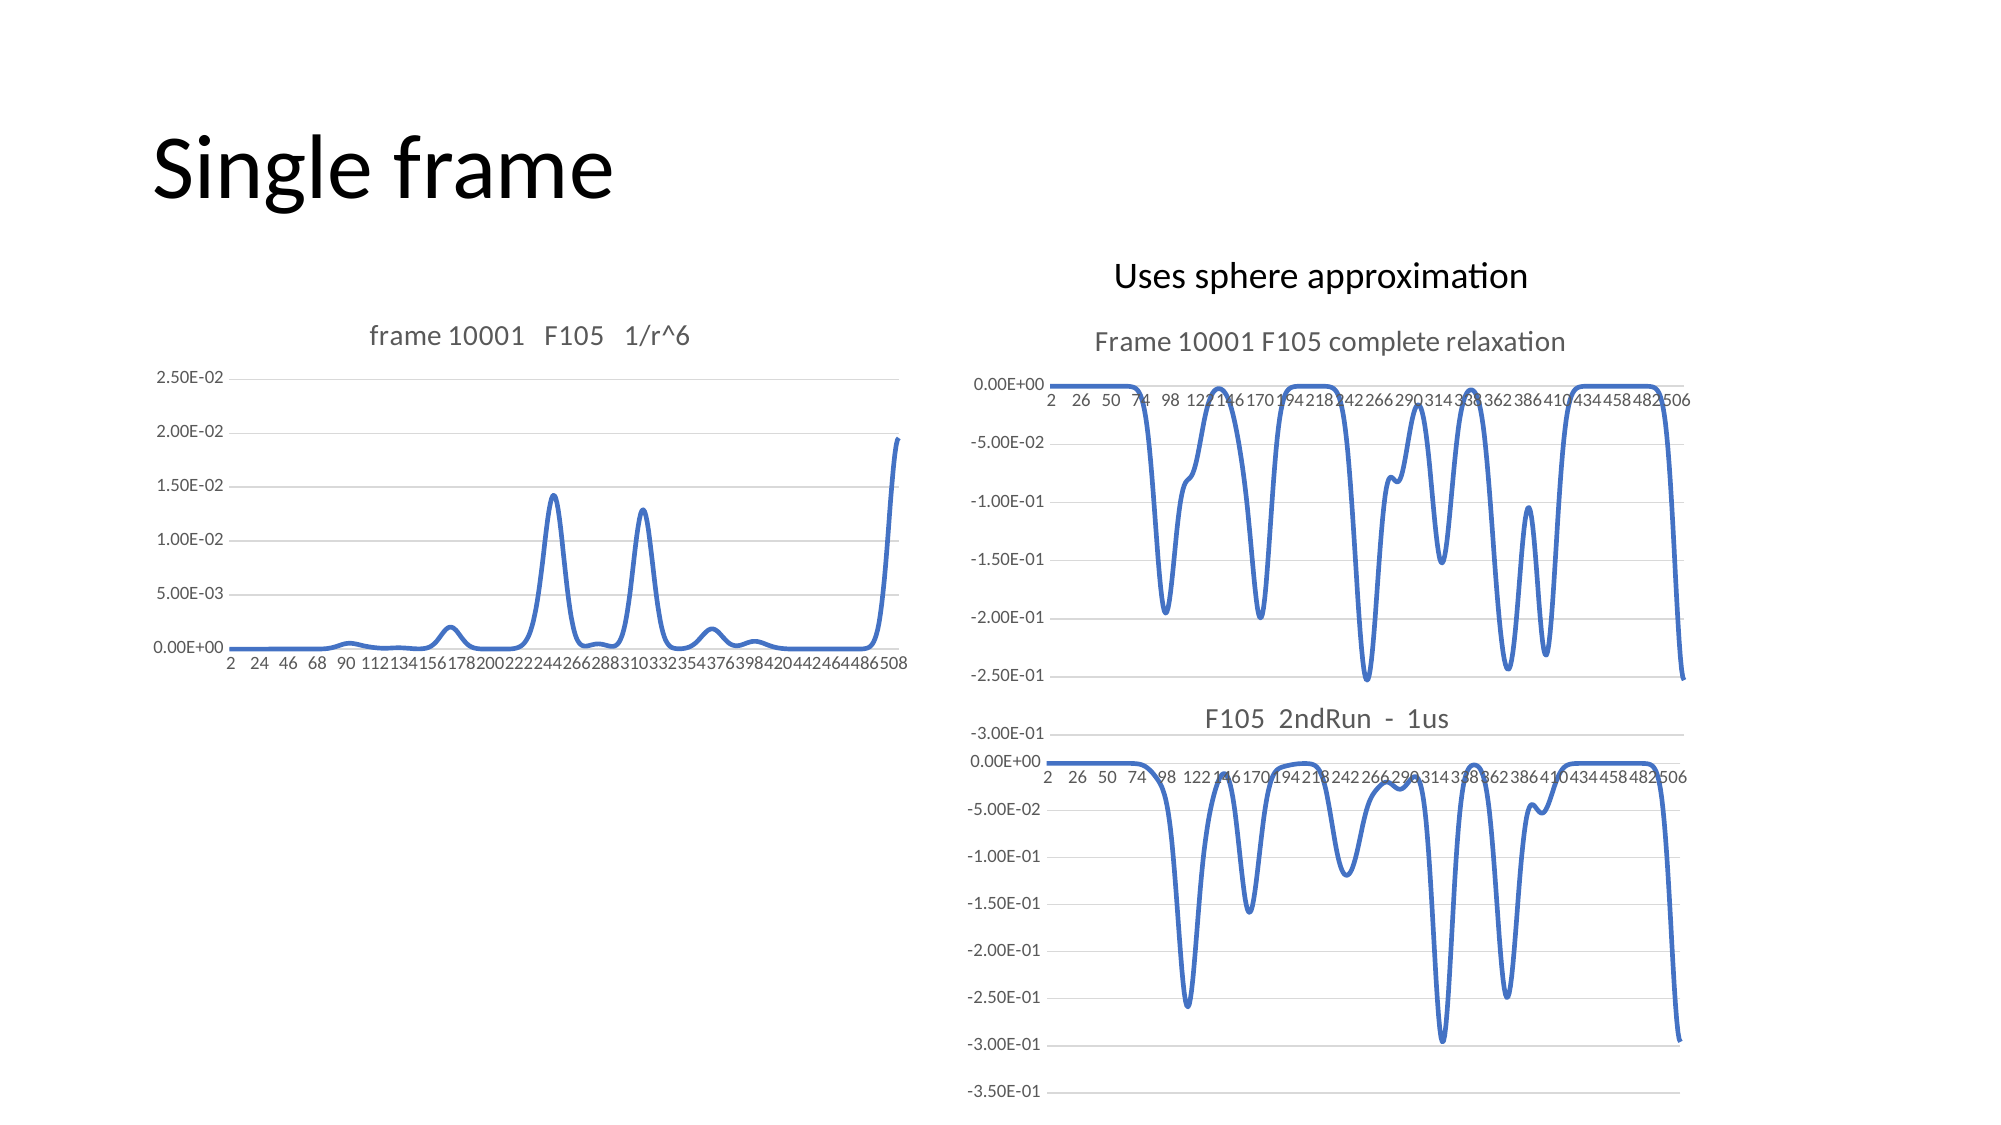

Single frame
Uses sphere approximation

### Chart: frame 10001   F105   1/r^6

| Category |  |
|---|---|
| 1 | 3.31930304228545e-36 |
| 2 | 1.69720493568831e-35 |
| 3 | 8.52131618568348e-35 |
| 4 | 4.20111035973095e-34 |
| 5 | 2.03379193375984e-33 |
| 6 | 9.66794065820804e-33 |
| 7 | 4.77613291454505e-32 |
| 8 | 2.18766481060087e-31 |
| 9 | 9.83943593949579e-31 |
| 10 | 4.34554925544372e-30 |
| 11 | 1.88453502447469e-29 |
| 12 | 8.0250698720475e-29 |
| 13 | 3.35566436473859e-28 |
| 14 | 1.37782261120855e-27 |
| 15 | 5.84745831636232e-27 |
| 16 | 2.31344419174584e-26 |
| 17 | 8.98744138519028e-26 |
| 18 | 3.42845369404815e-25 |
| 19 | 1.28423855467186e-24 |
| 20 | 4.72365691905111e-24 |
| 21 | 1.70606765835973e-23 |
| 22 | 6.33885087593373e-23 |
| 23 | 2.20600218558202e-22 |
| 24 | 7.53853107411549e-22 |
| 25 | 2.52960645981498e-21 |
| 26 | 8.33498257413072e-21 |
| 27 | 2.69675816325074e-20 |
| 28 | 8.5677139329069e-20 |
| 29 | 2.78690385071098e-19 |
| 30 | 8.53146086085102e-19 |
| 31 | 2.56454767273274e-18 |
| 32 | 7.56979706406076e-18 |
| 33 | 2.19403691285349e-17 |
| 34 | 6.24439003807094e-17 |
| 35 | 1.74510957686599e-16 |
| 36 | 4.78897072461772e-16 |
| 37 | 1.33826287631965e-15 |
| 38 | 3.53868750521862e-15 |
| 39 | 9.18820407978108e-15 |
| 40 | 2.34264803494349e-14 |
| 41 | 5.86505171901768e-14 |
| 42 | 1.44186796134833e-13 |
| 43 | 3.48071523266136e-13 |
| 44 | 8.51593298161956e-13 |
| 45 | 1.98090132367392e-12 |
| 46 | 4.52464821441661e-12 |
| 47 | 1.01484335675691e-11 |
| 48 | 2.23514851134207e-11 |
| 49 | 4.83401529464037e-11 |
| 50 | 1.02660919755126e-10 |
| 51 | 2.19922374672264e-10 |
| 52 | 4.50058828087194e-10 |
| 53 | 9.04418580155005e-10 |
| 54 | 1.78472792536695e-09 |
| 55 | 3.4584317716746e-09 |
| 56 | 6.58102673782972e-09 |
| 57 | 1.22975412809761e-08 |
| 58 | 2.25660964662654e-08 |
| 59 | 4.154635859766e-08 |
| 60 | 7.34713842193063e-08 |
| 61 | 1.27593928336253e-07 |
| 62 | 2.17607460954576e-07 |
| 63 | 3.64464896379471e-07 |
| 64 | 5.9949110070311e-07 |
| 65 | 9.68417756653081e-07 |
| 66 | 1.56234863320061e-06 |
| 67 | 2.4327747265992e-06 |
| 68 | 3.72056916831106e-06 |
| 69 | 5.58873047503446e-06 |
| 70 | 8.245701336126e-06 |
| 71 | 1.19500257324502e-05 |
| 72 | 1.70119872556859e-05 |
| 73 | 2.40798006610103e-05 |
| 74 | 3.30603629108013e-05 |
| 75 | 4.45940946278544e-05 |
| 76 | 5.91004832934762e-05 |
| 77 | 7.69628395022835e-05 |
| 78 | 9.84881088813702e-05 |
| 79 | 0.000123862486240288 |
| 80 | 0.000153106803301411 |
| 81 | 0.000187322438686715 |
| 82 | 0.000223628738706807 |
| 83 | 0.000262505100609733 |
| 84 | 0.000303034195865049 |
| 85 | 0.000344087892471895 |
| 86 | 0.000384380177639938 |
| 87 | 0.000422539929167537 |
| 88 | 0.000458397160486139 |
| 89 | 0.000488079927829251 |
| 90 | 0.000511862338177084 |
| 91 | 0.000528930324360267 |
| 92 | 0.00053879279772648 |
| 93 | 0.000541311860780122 |
| 94 | 0.000536703513943985 |
| 95 | 0.000524978100065602 |
| 96 | 0.00050781596607666 |
| 97 | 0.000485933551796428 |
| 98 | 0.000460460203023414 |
| 99 | 0.000432550320605656 |
| 100 | 0.000403303253717524 |
| 101 | 0.000373696633436198 |
| 102 | 0.000344538319443228 |
| 103 | 0.000315425403117995 |
| 104 | 0.000288856647100623 |
| 105 | 0.00026398684584146 |
| 106 | 0.000240879453559914 |
| 107 | 0.000219485731975894 |
| 108 | 0.000199691236694686 |
| 109 | 0.000181361130586446 |
| 110 | 0.000163775103980264 |
| 111 | 0.00014811985145372 |
| 112 | 0.000133741275847381 |
| 113 | 0.000120705444085697 |
| 114 | 0.000109137212966915 |
| 115 | 9.9201336881148e-05 |
| 116 | 9.10766512838134e-05 |
| 117 | 8.47386459751697e-05 |
| 118 | 8.0761491284887e-05 |
| 119 | 7.89263511594026e-05 |
| 120 | 7.9186369008856e-05 |
| 121 | 8.13905331886376e-05 |
| 122 | 8.52806909165614e-05 |
| 123 | 9.04983733358153e-05 |
| 124 | 9.66011832882608e-05 |
| 125 | 0.000103328400969271 |
| 126 | 0.000109653983849451 |
| 127 | 0.000115294406976982 |
| 128 | 0.000119775026817484 |
| 129 | 0.000122700238908904 |
| 130 | 0.000123780991060685 |
| 131 | 0.000122853494736134 |
| 132 | 0.000119739169442347 |
| 133 | 0.000114765432087127 |
| 134 | 0.00010807806413023 |
| 135 | 9.99889458059728e-05 |
| 136 | 9.08736146674179e-05 |
| 137 | 8.11404323098452e-05 |
| 138 | 7.12013671688834e-05 |
| 139 | 6.10949395235502e-05 |
| 140 | 5.19079222820442e-05 |
| 141 | 4.35834259625952e-05 |
| 142 | 3.63931647476149e-05 |
| 143 | 3.05863970199087e-05 |
| 144 | 2.64158166584575e-05 |
| 145 | 2.41719718657713e-05 |
| 146 | 2.427589622791e-05 |
| 147 | 2.72299010194879e-05 |
| 148 | 3.36564608621923e-05 |
| 149 | 4.44241717895482e-05 |
| 150 | 6.06315470038431e-05 |
| 151 | 8.36134931044695e-05 |
| 152 | 0.000114921266986127 |
| 153 | 0.000156268652190528 |
| 154 | 0.000211657883277464 |
| 155 | 0.000278899407356606 |
| 156 | 0.00036120381483109 |
| 157 | 0.000459578832066178 |
| 158 | 0.000574354615737182 |
| 159 | 0.000704969132500525 |
| 160 | 0.000849788754710954 |
| 161 | 0.00101194910591786 |
| 162 | 0.00117569288501775 |
| 163 | 0.00134144369891247 |
| 164 | 0.00150313296863643 |
| 165 | 0.00165414190285355 |
| 166 | 0.00178773541397467 |
| 167 | 0.00189755382543588 |
| 168 | 0.00198047579413778 |
| 169 | 0.00202632558923876 |
| 170 | 0.00203623761766498 |
| 171 | 0.00200971569365657 |
| 172 | 0.00194820982378961 |
| 173 | 0.00185498499997951 |
| 174 | 0.00173483409021198 |
| 175 | 0.00159366995586267 |
| 176 | 0.00143209122519406 |
| 177 | 0.0012685367799949 |
| 178 | 0.00110380815309339 |
| 179 | 0.000943529823803427 |
| 180 | 0.000792325154582479 |
| 181 | 0.00065366055312122 |
| 182 | 0.000529807836339458 |
| 183 | 0.000418224152676164 |
| 184 | 0.000327024111511534 |
| 185 | 0.000251260062030546 |
| 186 | 0.000189697103054553 |
| 187 | 0.000140738552779767 |
| 188 | 0.000102613208052692 |
| 189 | 7.35283694110676e-05 |
| 190 | 5.10986521302922e-05 |
| 191 | 3.53494086893286e-05 |
| 192 | 2.40377620080986e-05 |
| 193 | 1.60683906577283e-05 |
| 194 | 1.05595522294651e-05 |
| 195 | 6.82249958272064e-06 |
| 196 | 4.33412629024029e-06 |
| 197 | 2.70751553599519e-06 |
| 198 | 1.63338422041701e-06 |
| 199 | 9.87272398918314e-07 |
| 200 | 5.88648117304879e-07 |
| 201 | 3.48671134403286e-07 |
| 202 | 2.09827201310664e-07 |
| 203 | 1.36719421603336e-07 |
| 204 | 1.09878632863479e-07 |
| 205 | 1.23366792476728e-07 |
| 206 | 1.80355886185134e-07 |
| 207 | 2.96654419512328e-07 |
| 208 | 5.03234579308679e-07 |
| 209 | 8.51583036896981e-07 |
| 210 | 1.42218287048636e-06 |
| 211 | 2.33639777211972e-06 |
| 212 | 3.8385027975232e-06 |
| 213 | 6.08572449140411e-06 |
| 214 | 9.48102503592388e-06 |
| 215 | 1.45159287190819e-05 |
| 216 | 2.18452320800616e-05 |
| 217 | 3.23210510818148e-05 |
| 218 | 4.70268707186418e-05 |
| 219 | 6.73094577143322e-05 |
| 220 | 9.59881043625071e-05 |
| 221 | 0.000133032944377743 |
| 222 | 0.000181618532493618 |
| 223 | 0.000244388122979491 |
| 224 | 0.000324349550649669 |
| 225 | 0.000424900160464322 |
| 226 | 0.000549865123404132 |
| 227 | 0.000709857267511498 |
| 228 | 0.000898469200835675 |
| 229 | 0.00112635405692784 |
| 230 | 0.00139967839147244 |
| 231 | 0.00172525459835742 |
| 232 | 0.00211041006417404 |
| 233 | 0.00256269177954387 |
| 234 | 0.00311038010748483 |
| 235 | 0.00372074052850732 |
| 236 | 0.0044160225939122 |
| 237 | 0.00519711060123831 |
| 238 | 0.00606041181490254 |
| 239 | 0.00699668318917557 |
| 240 | 0.00799012217614024 |
| 241 | 0.00901792086346594 |
| 242 | 0.0100883470336214 |
| 243 | 0.0110882745784444 |
| 244 | 0.0120163722136432 |
| 245 | 0.012831398942308 |
| 246 | 0.0134935525661541 |
| 247 | 0.0139676707537554 |
| 248 | 0.0142262892989937 |
| 249 | 0.0142485733445537 |
| 250 | 0.0140277576191295 |
| 251 | 0.0135768635606336 |
| 252 | 0.0129158342294065 |
| 253 | 0.0120750941145319 |
| 254 | 0.0110930374086579 |
| 255 | 0.010012927743006 |
| 256 | 0.00883714582051082 |
| 257 | 0.00769410683234596 |
| 258 | 0.00658108307253071 |
| 259 | 0.00553016245877147 |
| 260 | 0.00456574152277805 |
| 261 | 0.00370413823215164 |
| 262 | 0.00295393356347119 |
| 263 | 0.0023168825290504 |
| 264 | 0.00177166221040101 |
| 265 | 0.00134904199494307 |
| 266 | 0.00101698598637452 |
| 267 | 0.000763625033522618 |
| 268 | 0.000576856046609795 |
| 269 | 0.000445116973861792 |
| 270 | 0.000357882097622108 |
| 271 | 0.000304554568196767 |
| 272 | 0.000280814788442561 |
| 273 | 0.000277545259690216 |
| 274 | 0.000289203945772052 |
| 275 | 0.000311128391885939 |
| 276 | 0.000339352831620559 |
| 277 | 0.000370462956379209 |
| 278 | 0.000402614739568153 |
| 279 | 0.000430895756256315 |
| 280 | 0.000454358547464421 |
| 281 | 0.000471333098491442 |
| 282 | 0.000480638025859646 |
| 283 | 0.000481620162129683 |
| 284 | 0.000474177160401603 |
| 285 | 0.000458755258106837 |
| 286 | 0.000435372606801296 |
| 287 | 0.000407189304152721 |
| 288 | 0.000375354528081227 |
| 289 | 0.000342086515107428 |
| 290 | 0.000309928495973686 |
| 291 | 0.000281756356774122 |
| 292 | 0.000260836009478875 |
| 293 | 0.000250834943385587 |
| 294 | 0.000257049024689102 |
| 295 | 0.00028420732341837 |
| 296 | 0.000338682133729376 |
| 297 | 0.000428055140970903 |
| 298 | 0.000561180909047361 |
| 299 | 0.000748102789881247 |
| 300 | 0.00101047783833063 |
| 301 | 0.00134122572293047 |
| 302 | 0.00175928045746276 |
| 303 | 0.00227392498746754 |
| 304 | 0.00289159735667093 |
| 305 | 0.00361448655359199 |
| 306 | 0.00443915796509401 |
| 307 | 0.0053553864748997 |
| 308 | 0.0063831659066929 |
| 309 | 0.00742263056877585 |
| 310 | 0.00847631423006135 |
| 311 | 0.00950548391136832 |
| 312 | 0.0104677649733462 |
| 313 | 0.0113199109479078 |
| 314 | 0.0120209648818889 |
| 315 | 0.0125505876742252 |
| 316 | 0.0128433603441217 |
| 317 | 0.0129061663153603 |
| 318 | 0.0127355916603856 |
| 319 | 0.0123408093507476 |
| 320 | 0.0117427612115338 |
| 321 | 0.0109723169393789 |
| 322 | 0.0100320957109202 |
| 323 | 0.00903293214416861 |
| 324 | 0.00798667265069084 |
| 325 | 0.00693430026597954 |
| 326 | 0.00591205711905324 |
| 327 | 0.00494963822624332 |
| 328 | 0.00406917962869357 |
| 329 | 0.00328502507858917 |
| 330 | 0.00258096111603792 |
| 331 | 0.00200779217987697 |
| 332 | 0.00153376265405224 |
| 333 | 0.00115055177923136 |
| 334 | 0.000847575635088797 |
| 335 | 0.00061321427347028 |
| 336 | 0.000435808188858812 |
| 337 | 0.000300277140901296 |
| 338 | 0.000206233478872393 |
| 339 | 0.000139746382685716 |
| 340 | 9.40102559196079e-05 |
| 341 | 6.36644550700051e-05 |
| 342 | 4.46573686927223e-05 |
| 343 | 3.40716897509295e-05 |
| 344 | 2.98940630526227e-05 |
| 345 | 3.12096195205876e-05 |
| 346 | 3.72172616261716e-05 |
| 347 | 4.78690605513738e-05 |
| 348 | 6.35078924023557e-05 |
| 349 | 8.47809305827592e-05 |
| 350 | 0.000112563492521771 |
| 351 | 0.00014788604305719 |
| 352 | 0.000193667094785391 |
| 353 | 0.000247772683977143 |
| 354 | 0.000312665255540496 |
| 355 | 0.000389125009317693 |
| 356 | 0.000477599417338911 |
| 357 | 0.000578081970359874 |
| 358 | 0.000689996624310479 |
| 359 | 0.000816794308408818 |
| 360 | 0.00094736373080539 |
| 361 | 0.00108329259471463 |
| 362 | 0.00122109870552178 |
| 363 | 0.00135668352444828 |
| 364 | 0.00148550307953116 |
| 365 | 0.00160280135352922 |
| 366 | 0.00170726724762032 |
| 367 | 0.00178700954272607 |
| 368 | 0.00184250102348553 |
| 369 | 0.0018711270700913 |
| 370 | 0.00187146034751754 |
| 371 | 0.001843388231062 |
| 372 | 0.00178813894424258 |
| 373 | 0.00170481148390407 |
| 374 | 0.00160306236181183 |
| 375 | 0.00148478542433097 |
| 376 | 0.00135493034806995 |
| 377 | 0.00121864074603843 |
| 378 | 0.00108094585694565 |
| 379 | 0.000946493459939224 |
| 380 | 0.000819343472601661 |
| 381 | 0.000698757210725565 |
| 382 | 0.000595960975776212 |
| 383 | 0.000508164459355192 |
| 384 | 0.00043636545309513 |
| 385 | 0.00038091138865787 |
| 386 | 0.000341599820330973 |
| 387 | 0.000317779838933167 |
| 388 | 0.000308359576664379 |
| 389 | 0.000312676359685647 |
| 390 | 0.000328608383792176 |
| 391 | 0.000354445474742922 |
| 392 | 0.000388321172312076 |
| 393 | 0.00042823812489989 |
| 394 | 0.00047209703134554 |
| 395 | 0.000519431145178487 |
| 396 | 0.00056461800906078 |
| 397 | 0.000607212897562057 |
| 398 | 0.000645234284347735 |
| 399 | 0.000676920473900666 |
| 400 | 0.000700812951163386 |
| 401 | 0.000715829579597814 |
| 402 | 0.000721318848377933 |
| 403 | 0.000716746497433112 |
| 404 | 0.000702718289885894 |
| 405 | 0.00067994835372666 |
| 406 | 0.000649487812923466 |
| 407 | 0.000612653132187128 |
| 408 | 0.000570924458165748 |
| 409 | 0.000525840723659267 |
| 410 | 0.000477146109883125 |
| 411 | 0.000429736810894193 |
| 412 | 0.000383087038850481 |
| 413 | 0.000338165723676626 |
| 414 | 0.000295710100126317 |
| 415 | 0.000256233828680322 |
| 416 | 0.000220050109939247 |
| 417 | 0.000186157562039263 |
| 418 | 0.00015698761864678 |
| 419 | 0.000131176541066891 |
| 420 | 0.00010856773531492 |
| 421 | 8.89609419233329e-05 |
| 422 | 7.21298112598875e-05 |
| 423 | 5.78341141876573e-05 |
| 424 | 4.582790815694e-05 |
| 425 | 3.5532145355335e-05 |
| 426 | 2.74326491600466e-05 |
| 427 | 2.08911020846352e-05 |
| 428 | 1.56839961336348e-05 |
| 429 | 1.16018894168843e-05 |
| 430 | 8.45228253795934e-06 |
| 431 | 6.06193552137669e-06 |
| 432 | 4.22221412186274e-06 |
| 433 | 2.92979006919164e-06 |
| 434 | 1.99940084382691e-06 |
| 435 | 1.34161063153669e-06 |
| 436 | 8.84967482130379e-07 |
| 437 | 5.73754778770068e-07 |
| 438 | 3.65560134883482e-07 |
| 439 | 2.24848545319855e-07 |
| 440 | 1.38212935190271e-07 |
| 441 | 8.34639592457844e-08 |
| 442 | 4.95117290670642e-08 |
| 443 | 2.8850167385993e-08 |
| 444 | 1.65118758377163e-08 |
| 445 | 9.2818111615758e-09 |
| 446 | 5.12437387139407e-09 |
| 447 | 2.71525329206707e-09 |
| 448 | 1.44487932079643e-09 |
| 449 | 7.55073110916657e-10 |
| 450 | 3.87502485708863e-10 |
| 451 | 1.95290549966225e-10 |
| 452 | 9.66504037431847e-11 |
| 453 | 4.69719167724235e-11 |
| 454 | 2.18041739295137e-11 |
| 455 | 1.02132337928584e-11 |
| 456 | 4.70179724719992e-12 |
| 457 | 2.13676893960784e-12 |
| 458 | 9.84080335654123e-13 |
| 459 | 5.25832204042355e-13 |
| 460 | 4.79389277342764e-13 |
| 461 | 8.80235539225043e-13 |
| 462 | 2.06848191303386e-12 |
| 463 | 5.05851387581289e-12 |
| 464 | 1.22689465718068e-11 |
| 465 | 2.92677869312456e-11 |
| 466 | 6.85763302408252e-11 |
| 467 | 1.5778389492082e-10 |
| 468 | 3.56483315714346e-10 |
| 469 | 8.14266091222212e-10 |
| 470 | 1.77263899154629e-09 |
| 471 | 3.78930220039309e-09 |
| 472 | 7.95395576337845e-09 |
| 473 | 1.6394270024997e-08 |
| 474 | 3.31807332951487e-08 |
| 475 | 6.59424165729947e-08 |
| 476 | 1.31865423690691e-07 |
| 477 | 2.52514679846155e-07 |
| 478 | 4.74818148292266e-07 |
| 479 | 8.76703968334966e-07 |
| 480 | 1.58951129292764e-06 |
| 481 | 2.82982283167737e-06 |
| 482 | 4.94697661955527e-06 |
| 483 | 8.6605359274632e-06 |
| 484 | 1.45882163868887e-05 |
| 485 | 2.41292936386349e-05 |
| 486 | 3.91897058345502e-05 |
| 487 | 6.25006280847513e-05 |
| 488 | 9.78772464270299e-05 |
| 489 | 0.000150509560343414 |
| 490 | 0.000227264401968387 |
| 491 | 0.000341796013051485 |
| 492 | 0.000497291615755388 |
| 493 | 0.000710461036190297 |
| 494 | 0.000996676860955621 |
| 495 | 0.00137294604254458 |
| 496 | 0.00185710964923601 |
| 497 | 0.00246664475172254 |
| 498 | 0.00324773823722953 |
| 499 | 0.00415649149197216 |
| 500 | 0.00522345378147672 |
| 501 | 0.0064457521152793 |
| 502 | 0.00781042068303205 |
| 503 | 0.00929309198712784 |
| 504 | 0.0108575297673852 |
| 505 | 0.0125153867467834 |
| 506 | 0.0140893800699143 |
| 507 | 0.0155748716997873 |
| 508 | 0.0169060462981419 |
| 509 | 0.0180195778843816 |
| 510 | 0.0188595860249111 |
| 511 | 0.0193822718684407 |
| 512 | 0.0195597 |

### Chart: Frame 10001 F105 complete relaxation

| Category |  |
|---|---|
| 1 | -4.84544070960985e-34 |
| 2 | -2.48933082582136e-33 |
| 3 | -1.25582493823814e-32 |
| 4 | -6.22118650993552e-32 |
| 5 | -3.02632434153964e-31 |
| 6 | -1.44562739134108e-30 |
| 7 | -7.17803334883819e-30 |
| 8 | -3.30409636651992e-29 |
| 9 | -1.49348299322847e-28 |
| 10 | -6.62901193945675e-28 |
| 11 | -2.88934158483821e-27 |
| 12 | -1.23666249442184e-26 |
| 13 | -5.19764216807091e-26 |
| 14 | -2.14518695543139e-25 |
| 15 | -9.15348226706101e-25 |
| 16 | -3.64050880094371e-24 |
| 17 | -1.4218169552113e-23 |
| 18 | -5.45295562422997e-23 |
| 19 | -2.0536562311385e-22 |
| 20 | -7.59507225617913e-22 |
| 21 | -2.758324478576e-21 |
| 22 | -1.03079009405787e-20 |
| 23 | -3.60755470491096e-20 |
| 24 | -1.23984629257946e-19 |
| 25 | -4.18442752127028e-19 |
| 26 | -1.38681527955777e-18 |
| 27 | -4.51353359720961e-18 |
| 28 | -1.44255176022347e-17 |
| 29 | -4.72182795061152e-17 |
| 30 | -1.45435372023175e-16 |
| 31 | -4.39896429028053e-16 |
| 32 | -1.30663020929611e-15 |
| 33 | -3.81134481133982e-15 |
| 34 | -1.09176345341248e-14 |
| 35 | -3.07117926091824e-14 |
| 36 | -8.48417632002769e-14 |
| 37 | -2.38751313939486e-13 |
| 38 | -6.3565253704314e-13 |
| 39 | -1.66198464290933e-12 |
| 40 | -4.26745885131667e-12 |
| 41 | -1.07609047534977e-11 |
| 42 | -2.66481726946001e-11 |
| 43 | -6.48078297496515e-11 |
| 44 | -1.59802741968222e-10 |
| 45 | -3.74578872880868e-10 |
| 46 | -8.62285592488627e-10 |
| 47 | -1.94944280290885e-09 |
| 48 | -4.32836881665242e-09 |
| 49 | -9.43833681826038e-09 |
| 50 | -2.0212842172583e-08 |
| 51 | -4.3684980581125e-08 |
| 52 | -9.01791429749648e-08 |
| 53 | -1.8283193972826e-07 |
| 54 | -3.64061137768485e-07 |
| 55 | -7.11995892235916e-07 |
| 56 | -1.36762350650452e-06 |
| 57 | -2.58016177763378e-06 |
| 58 | -4.78106343860744e-06 |
| 59 | -8.89382671591702e-06 |
| 60 | -1.58888346181415e-05 |
| 61 | -2.78813596632765e-05 |
| 62 | -4.80576792052487e-05 |
| 63 | -8.13669118560516e-05 |
| 64 | -0.000135325380158272 |
| 65 | -0.000221089592929097 |
| 66 | -0.000360984622300288 |
| 67 | -0.00056878226219109 |
| 68 | -0.000880446446548555 |
| 69 | -0.00133898682922591 |
| 70 | -0.00200071328273454 |
| 71 | -0.00293730711187112 |
| 72 | -0.00423733515597785 |
| 73 | -0.00608286380692851 |
| 74 | -0.0084685478163495 |
| 75 | -0.0115871019421635 |
| 76 | -0.0155826126443139 |
| 77 | -0.0205988663217838 |
| 78 | -0.0267686059175979 |
| 79 | -0.0342005727129209 |
| 80 | -0.0429651390237635 |
| 81 | -0.0534798685982884 |
| 82 | -0.0649419998029145 |
| 83 | -0.0775739414585517 |
| 84 | -0.0911653009130749 |
| 85 | -0.105424167041328 |
| 86 | -0.119984675895411 |
| 87 | -0.134421629771877 |
| 88 | -0.148766991998542 |
| 89 | -0.161505678277626 |
| 90 | -0.172706169403247 |
| 91 | -0.18195786001613 |
| 92 | -0.188924738894596 |
| 93 | -0.193368209917006 |
| 94 | -0.195163505506253 |
| 95 | -0.194227046824718 |
| 96 | -0.19075258087974 |
| 97 | -0.184995580222598 |
| 98 | -0.177295983670509 |
| 99 | -0.168071990278188 |
| 100 | -0.157794039686305 |
| 101 | -0.146955933750622 |
| 102 | -0.136044939954247 |
| 103 | -0.125135261876004 |
| 104 | -0.115406536353731 |
| 105 | -0.106761738605039 |
| 106 | -0.0994030047199072 |
| 107 | -0.0934236818333014 |
| 108 | -0.0888078202361508 |
| 109 | -0.085437821912075 |
| 110 | -0.0830401690414934 |
| 111 | -0.0815082823502683 |
| 112 | -0.0804309558284683 |
| 113 | -0.0794913289160228 |
| 114 | -0.0783913657847179 |
| 115 | -0.0768764221762111 |
| 116 | -0.0747543318004147 |
| 117 | -0.0717872818569588 |
| 118 | -0.0681483549314047 |
| 119 | -0.0637839909310294 |
| 120 | -0.0587967888303128 |
| 121 | -0.0533379227907269 |
| 122 | -0.0475887598380396 |
| 123 | -0.0417418896718573 |
| 124 | -0.0359836284574204 |
| 125 | -0.0302825280796101 |
| 126 | -0.02518407359994 |
| 127 | -0.0205757304124345 |
| 128 | -0.0165164731099616 |
| 129 | -0.0130300621408796 |
| 130 | -0.0101104126163383 |
| 131 | -0.00772867494845166 |
| 132 | -0.00577992664353051 |
| 133 | -0.00435050852883274 |
| 134 | -0.00331030303699011 |
| 135 | -0.00261281959516304 |
| 136 | -0.00222090792566697 |
| 137 | -0.00210944382127469 |
| 138 | -0.00226662550727224 |
| 139 | -0.00271514900186134 |
| 140 | -0.00343733692336605 |
| 141 | -0.00446821449770058 |
| 142 | -0.00583869392526192 |
| 143 | -0.00758279751099641 |
| 144 | -0.00973354600687005 |
| 145 | -0.0123188646609759 |
| 146 | -0.0154794196432212 |
| 147 | -0.0189975327561298 |
| 148 | -0.0229731226424978 |
| 149 | -0.0273908947447531 |
| 150 | -0.0322282227710109 |
| 151 | -0.0374607262244661 |
| 152 | -0.0430693124363658 |
| 153 | -0.0490476200063408 |
| 154 | -0.0556517530376922 |
| 155 | -0.0624472234300016 |
| 156 | -0.0697215231155962 |
| 157 | -0.0775498044317667 |
| 158 | -0.0860115944646511 |
| 159 | -0.0951735488977515 |
| 160 | -0.105068424415965 |
| 161 | -0.116078166804119 |
| 162 | -0.127311768439794 |
| 163 | -0.138955231368016 |
| 164 | -0.150717063805092 |
| 165 | -0.162214413411477 |
| 166 | -0.172990869676949 |
| 167 | -0.182545638872721 |
| 168 | -0.190621918879699 |
| 169 | -0.196159034962691 |
| 170 | -0.199093626430787 |
| 171 | -0.199157263449103 |
| 172 | -0.19622771608166 |
| 173 | -0.19034308493399 |
| 174 | -0.181700868359208 |
| 175 | -0.170642243638389 |
| 176 | -0.15711068838169 |
| 177 | -0.142624646919144 |
| 178 | -0.127304589612061 |
| 179 | -0.111713940777055 |
| 180 | -0.0963716193581479 |
| 181 | -0.0817227418196593 |
| 182 | -0.068119119442771 |
| 183 | -0.0553813269622243 |
| 184 | -0.0445694138489606 |
| 185 | -0.0352541178464271 |
| 186 | -0.0274079538661673 |
| 187 | -0.0209427215319236 |
| 188 | -0.0157280985832371 |
| 189 | -0.0116092285974302 |
| 190 | -0.00831965293933665 |
| 191 | -0.00592809354054013 |
| 192 | -0.00415147072212514 |
| 193 | -0.00285734979745238 |
| 194 | -0.00193284223354693 |
| 195 | -0.00128498374080142 |
| 196 | -0.00083958235994555 |
| 197 | -0.000539124628744729 |
| 198 | -0.000334365261235058 |
| 199 | -0.000207239723685396 |
| 200 | -0.000126231931994292 |
| 201 | -7.556205280925e-05 |
| 202 | -4.44498475750202e-05 |
| 203 | -2.56958514156936e-05 |
| 204 | -1.4597530252535e-05 |
| 205 | -7.97279482137442e-06 |
| 206 | -4.37215028430194e-06 |
| 207 | -2.35843912278789e-06 |
| 208 | -1.25538332513044e-06 |
| 209 | -6.67841158590697e-07 |
| 210 | -3.72388099145407e-07 |
| 211 | -2.5067025777654e-07 |
| 212 | -2.54030035289504e-07 |
| 213 | -3.82574995650492e-07 |
| 214 | -6.85419113185136e-07 |
| 215 | -1.27939901201238e-06 |
| 216 | -2.38216787834052e-06 |
| 217 | -4.37372904679037e-06 |
| 218 | -7.89597498848438e-06 |
| 219 | -1.4006953275786e-05 |
| 220 | -2.49114832568888e-05 |
| 221 | -4.26302699677245e-05 |
| 222 | -7.16793248660132e-05 |
| 223 | -0.000118428188712169 |
| 224 | -0.000192279668272586 |
| 225 | -0.00030680596809602 |
| 226 | -0.000481154864791046 |
| 227 | -0.000753454644331335 |
| 228 | -0.00114107873767956 |
| 229 | -0.00169904399309406 |
| 230 | -0.00248758827697764 |
| 231 | -0.00358175621662969 |
| 232 | -0.00507248222889136 |
| 233 | -0.00706675514332071 |
| 234 | -0.00979726719671871 |
| 235 | -0.0132074974720062 |
| 236 | -0.0175245309358016 |
| 237 | -0.022891232200399 |
| 238 | -0.029442835344881 |
| 239 | -0.0372968700582783 |
| 240 | -0.0465420406637765 |
| 241 | -0.0572268111682917 |
| 242 | -0.0698245532713998 |
| 243 | -0.0833694722756122 |
| 244 | -0.0981530545584078 |
| 245 | -0.113973453473704 |
| 246 | -0.130560270029647 |
| 247 | -0.147580291331798 |
| 248 | -0.164647673543142 |
| 249 | -0.1819433069884 |
| 250 | -0.197772612064956 |
| 251 | -0.212317094684627 |
| 252 | -0.225150880441689 |
| 253 | -0.235888615005553 |
| 254 | -0.24420412285059 |
| 255 | -0.249846304914741 |
| 256 | -0.252699615299811 |
| 257 | -0.252491664409706 |
| 258 | -0.249412003138297 |
| 259 | -0.243593026840801 |
| 260 | -0.235259968358017 |
| 261 | -0.22472189050532 |
| 262 | -0.212359358516452 |
| 263 | -0.19860929589783 |
| 264 | -0.183393428063319 |
| 265 | -0.168309575325773 |
| 266 | -0.153322116144809 |
| 267 | -0.138902460665893 |
| 268 | -0.125478350274536 |
| 269 | -0.113414104424565 |
| 270 | -0.102993125153747 |
| 271 | -0.0941223469032389 |
| 272 | -0.087520042962031 |
| 273 | -0.0828066585096236 |
| 274 | -0.0798492703044914 |
| 275 | -0.0784198322896146 |
| 276 | -0.0782116263747274 |
| 277 | -0.0788614161388937 |
| 278 | -0.080020800317458 |
| 279 | -0.0812000210765312 |
| 280 | -0.0820677219126348 |
| 281 | -0.0823103078179396 |
| 282 | -0.0816878420774443 |
| 283 | -0.0800476422494695 |
| 284 | -0.0773299684247815 |
| 285 | -0.0735656189789383 |
| 286 | -0.0686762748573155 |
| 287 | -0.0631943425917454 |
| 288 | -0.0571852570232387 |
| 289 | -0.050896982491472 |
| 290 | -0.0445820382842336 |
| 291 | -0.0384808668003689 |
| 292 | -0.0328096413018907 |
| 293 | -0.0275797843870385 |
| 294 | -0.0233203356094076 |
| 295 | -0.0199511203588602 |
| 296 | -0.0175654675072547 |
| 297 | -0.0162376488929891 |
| 298 | -0.0160293866068712 |
| 299 | -0.0169946928190776 |
| 300 | -0.0192869516528095 |
| 301 | -0.022784760633031 |
| 302 | -0.0275755679503548 |
| 303 | -0.0336671577482131 |
| 304 | -0.041036047859119 |
| 305 | -0.0496161193639392 |
| 306 | -0.0592880746974238 |
| 307 | -0.0698714777804198 |
| 308 | -0.0815466199592331 |
| 309 | -0.0931604412072967 |
| 310 | -0.104754180541285 |
| 311 | -0.11592265076616 |
| 312 | -0.126241057810027 |
| 313 | -0.135289557656712 |
| 314 | -0.142679984204793 |
| 315 | -0.148240661809734 |
| 316 | -0.151320152954655 |
| 317 | -0.152011415601814 |
| 318 | -0.150281449624121 |
| 319 | -0.146211074852965 |
| 320 | -0.139988686909393 |
| 321 | -0.131895969027472 |
| 322 | -0.121907155753182 |
| 323 | -0.111149921934579 |
| 324 | -0.0997141938769046 |
| 325 | -0.0880131267011224 |
| 326 | -0.0764281266640735 |
| 327 | -0.0652898514107776 |
| 328 | -0.0548651411749609 |
| 329 | -0.0453503271627238 |
| 330 | -0.036577457339158 |
| 331 | -0.0292328179628621 |
| 332 | -0.0229829911203462 |
| 333 | -0.0177823130362854 |
| 334 | -0.0135527628031852 |
| 335 | -0.0101969772521063 |
| 336 | -0.0076103622891743 |
| 337 | -0.00563221470570945 |
| 338 | -0.00431218117183956 |
| 339 | -0.00349829302238783 |
| 340 | -0.00314482372087621 |
| 341 | -0.00323305450537882 |
| 342 | -0.0037728562782018 |
| 343 | -0.0048027613034355 |
| 344 | -0.006458972818073 |
| 345 | -0.0087160176658426 |
| 346 | -0.0117312718900306 |
| 347 | -0.0156251249337467 |
| 348 | -0.0205200386879703 |
| 349 | -0.0265295340139209 |
| 350 | -0.0337460540810362 |
| 351 | -0.042228666127166 |
| 352 | -0.0523777154281568 |
| 353 | -0.0634271302318169 |
| 354 | -0.075616505457749 |
| 355 | -0.0887884478080619 |
| 356 | -0.102732920935066 |
| 357 | -0.117197858669195 |
| 358 | -0.131903830598272 |
| 359 | -0.147099182803324 |
| 360 | -0.16140687288696 |
| 361 | -0.175111665420795 |
| 362 | -0.187985014385501 |
| 363 | -0.199835266371413 |
| 364 | -0.210506453372144 |
| 365 | -0.219872019719714 |
| 366 | -0.228091464693592 |
| 367 | -0.234477652490151 |
| 368 | -0.239255010919769 |
| 369 | -0.242324617376464 |
| 370 | -0.243586476563551 |
| 371 | -0.242947708861444 |
| 372 | -0.24033623528259 |
| 373 | -0.235508619995413 |
| 374 | -0.228834317271269 |
| 375 | -0.220276867386996 |
| 376 | -0.210020651790628 |
| 377 | -0.198341014126382 |
| 378 | -0.185601817964015 |
| 379 | -0.172245065611428 |
| 380 | -0.158773325621001 |
| 381 | -0.145258571629263 |
| 382 | -0.13323304479753 |
| 383 | -0.122732604468869 |
| 384 | -0.114238936293026 |
| 385 | -0.108158777117526 |
| 386 | -0.104800701423997 |
| 387 | -0.104356325632398 |
| 388 | -0.107036992044163 |
| 389 | -0.112568847606295 |
| 390 | -0.120770316421307 |
| 391 | -0.131284643367037 |
| 392 | -0.143632832558744 |
| 393 | -0.157232700882214 |
| 394 | -0.171424397417141 |
| 395 | -0.186011343240578 |
| 396 | -0.19921215912118 |
| 397 | -0.210865703610679 |
| 398 | -0.220348908988068 |
| 399 | -0.227139696040441 |
| 400 | -0.230846614210964 |
| 401 | -0.231230603218662 |
| 402 | -0.228216949224293 |
| 403 | -0.22160143641727 |
| 404 | -0.212112827734883 |
| 405 | -0.199960083723014 |
| 406 | -0.185633041351475 |
| 407 | -0.169691239647333 |
| 408 | -0.152726236035136 |
| 409 | -0.135324461506513 |
| 410 | -0.117401893514248 |
| 411 | -0.100733582605524 |
| 412 | -0.0850658778251767 |
| 413 | -0.0706930928500455 |
| 414 | -0.0578093470938213 |
| 415 | -0.0465134243405769 |
| 416 | -0.0368195360290666 |
| 417 | -0.0283987764096036 |
| 418 | -0.0217400074408541 |
| 419 | -0.0163691873432545 |
| 420 | -0.0121218178383894 |
| 421 | -0.00882772810411725 |
| 422 | -0.00632178340759267 |
| 423 | -0.00445153922335718 |
| 424 | -0.00308200056958207 |
| 425 | -0.00206752874371082 |
| 426 | -0.00138269142775381 |
| 427 | -0.000909022785756782 |
| 428 | -0.000587459220759278 |
| 429 | -0.000373175436457974 |
| 430 | -0.000233002630387626 |
| 431 | -0.000142988866324453 |
| 432 | -8.46139612831994e-05 |
| 433 | -5.01231788206475e-05 |
| 434 | -2.9179484077696e-05 |
| 435 | -1.66933660002275e-05 |
| 436 | -9.38475984388618e-06 |
| 437 | -5.18443809916396e-06 |
| 438 | -2.81427476500539e-06 |
| 439 | -1.46605032115291e-06 |
| 440 | -7.67832453481814e-07 |
| 441 | -3.95124849456699e-07 |
| 442 | -1.99775256408212e-07 |
| 443 | -9.92380357664259e-08 |
| 444 | -4.84321548529383e-08 |
| 445 | -2.32219696853712e-08 |
| 446 | -1.09386765296869e-08 |
| 447 | -4.91790171478696e-09 |
| 448 | -2.23426377978812e-09 |
| 449 | -9.97157573265828e-10 |
| 450 | -4.37179833397085e-10 |
| 451 | -1.88285288080377e-10 |
| 452 | -7.96579117438188e-11 |
| 453 | -3.31067378228018e-11 |
| 454 | -1.30772621570014e-11 |
| 455 | -5.26326426599764e-12 |
| 456 | -2.1363950909555e-12 |
| 457 | -1.00483637352815e-12 |
| 458 | -8.66805500733278e-13 |
| 459 | -1.61580087283159e-12 |
| 460 | -3.97259029993458e-12 |
| 461 | -1.04669642585542e-11 |
| 462 | -2.63497638238086e-11 |
| 463 | -6.52014521248373e-11 |
| 464 | -1.58447150429793e-10 |
| 465 | -3.78098732291685e-10 |
| 466 | -8.85956102074003e-10 |
| 467 | -2.0384700691906e-09 |
| 468 | -4.60554978578141e-09 |
| 469 | -1.05198300284605e-08 |
| 470 | -2.29014344886657e-08 |
| 471 | -4.89555160469563e-08 |
| 472 | -1.02760347098879e-07 |
| 473 | -2.11804154885509e-07 |
| 474 | -4.28675211736822e-07 |
| 475 | -8.51936548102596e-07 |
| 476 | -1.70362233766266e-06 |
| 477 | -3.26233850491966e-06 |
| 478 | -6.13436624338943e-06 |
| 479 | -1.13264904640697e-05 |
| 480 | -2.05355344017302e-05 |
| 481 | -3.65596170151635e-05 |
| 482 | -6.39119765977382e-05 |
| 483 | -0.000111888939869228 |
| 484 | -0.000188471023015547 |
| 485 | -0.0003117360296906 |
| 486 | -0.000506307539895991 |
| 487 | -0.000807470701136175 |
| 488 | -0.00126451543319761 |
| 489 | -0.00194449342258442 |
| 490 | -0.00293612002989581 |
| 491 | -0.00441579988492255 |
| 492 | -0.00642470999009229 |
| 493 | -0.00917873129602159 |
| 494 | -0.0128764684193372 |
| 495 | -0.0177376410056603 |
| 496 | -0.0239927449772495 |
| 497 | -0.0318675736254434 |
| 498 | -0.0419588338851 |
| 499 | -0.0536993819444216 |
| 500 | -0.0674838960268058 |
| 501 | -0.0832752588152694 |
| 502 | -0.100905959801627 |
| 503 | -0.120061185503508 |
| 504 | -0.14027278513088 |
| 505 | -0.161691304889161 |
| 506 | -0.182026356410383 |
| 507 | -0.201218019033021 |
| 508 | -0.218415997984696 |
| 509 | -0.23280215950389 |
| 510 | -0.243654561839329 |
| 511 | -0.250407350050938 |
| 512 | -0.252699615299811 |

### Chart: F105  2ndRun  -  1us

| Category |  |
|---|---|
| 1 | -1.05584134417662e-36 |
| 2 | -5.68667336752906e-36 |
| 3 | -3.00748096223103e-35 |
| 4 | -1.56182536932134e-34 |
| 5 | -7.96428957278999e-34 |
| 6 | -3.98792143985092e-33 |
| 7 | -2.07920385782951e-32 |
| 8 | -1.0031674726699e-31 |
| 9 | -4.75263863922261e-31 |
| 10 | -2.21096124582032e-30 |
| 11 | -1.0099792447079e-29 |
| 12 | -4.53031865763719e-29 |
| 13 | -1.99540031209672e-28 |
| 14 | -8.6301094536765e-28 |
| 15 | -3.86542676966152e-27 |
| 16 | -1.61087015521808e-26 |
| 17 | -6.59186954268164e-26 |
| 18 | -2.64875418154149e-25 |
| 19 | -1.04510443313834e-24 |
| 20 | -4.04913920535078e-24 |
| 21 | -1.54046100250707e-23 |
| 22 | -6.04046940062523e-23 |
| 23 | -2.21429514019165e-22 |
| 24 | -7.9704952673184e-22 |
| 25 | -2.81721565301096e-21 |
| 26 | -9.77777097231789e-21 |
| 27 | -3.33230397615122e-20 |
| 28 | -1.11515271343214e-19 |
| 29 | -3.82818714431509e-19 |
| 30 | -1.23441079942265e-18 |
| 31 | -3.90851018598722e-18 |
| 32 | -1.2152000179733e-17 |
| 33 | -3.70996036785554e-17 |
| 34 | -1.1121817316043e-16 |
| 35 | -3.27391370900663e-16 |
| 36 | -9.46332345428037e-16 |
| 37 | -2.79082867096483e-15 |
| 38 | -7.77296038534018e-15 |
| 39 | -2.1258113403539e-14 |
| 40 | -5.70884133151816e-14 |
| 41 | -1.50541491740316e-13 |
| 42 | -3.89806834435723e-13 |
| 43 | -9.91123280616484e-13 |
| 44 | -2.5589161600504e-12 |
| 45 | -6.26918573643045e-12 |
| 46 | -1.50817322016e-11 |
| 47 | -3.56267600966219e-11 |
| 48 | -8.26392677341942e-11 |
| 49 | -1.88226874707349e-10 |
| 50 | -4.20980384519471e-10 |
| 51 | -9.51545239939758e-10 |
| 52 | -2.05062723353824e-09 |
| 53 | -4.33939470792185e-09 |
| 54 | -9.0168905379915e-09 |
| 55 | -1.83979620568923e-08 |
| 56 | -3.68610762801e-08 |
| 57 | -7.2518998524337e-08 |
| 58 | -1.40094549027397e-07 |
| 59 | -2.72033821658778e-07 |
| 60 | -5.06373823260435e-07 |
| 61 | -9.25563267565383e-07 |
| 62 | -1.66122315854383e-06 |
| 63 | -2.92777353698632e-06 |
| 64 | -5.06681980528325e-06 |
| 65 | -8.61039376337269e-06 |
| 66 | -1.46381424710389e-05 |
| 67 | -2.39698143255124e-05 |
| 68 | -3.85424152610798e-05 |
| 69 | -6.08572172630831e-05 |
| 70 | -9.43601413249348e-05 |
| 71 | -0.000143672695640334 |
| 72 | -0.000214821018691547 |
| 73 | -0.000319841054845459 |
| 74 | -0.000460907278092225 |
| 75 | -0.000652307042136316 |
| 76 | -0.000906720830834292 |
| 77 | -0.00123796909197536 |
| 78 | -0.0016603616145434 |
| 79 | -0.00218780174712719 |
| 80 | -0.0028326936210913 |
| 81 | -0.00363588297317093 |
| 82 | -0.00454600786937856 |
| 83 | -0.0055904244647063 |
| 84 | -0.00676524498284744 |
| 85 | -0.00806210552477543 |
| 86 | -0.00946965155865794 |
| 87 | -0.0109761488762793 |
| 88 | -0.0126340764959045 |
| 89 | -0.0143249377782089 |
| 90 | -0.0161200724604288 |
| 91 | -0.0180524482561287 |
| 92 | -0.0201792817566551 |
| 93 | -0.0225859056648788 |
| 94 | -0.0253877373546355 |
| 95 | -0.0288660057694005 |
| 96 | -0.0329487677468503 |
| 97 | -0.0379393236522583 |
| 98 | -0.044035696548802 |
| 99 | -0.0514299100440306 |
| 100 | -0.0602913375865601 |
| 101 | -0.0707481001014153 |
| 102 | -0.0828676505184706 |
| 103 | -0.097178641461114 |
| 104 | -0.112545697076024 |
| 105 | -0.129229949481208 |
| 106 | -0.146898001347909 |
| 107 | -0.165105705681912 |
| 108 | -0.183310652035167 |
| 109 | -0.200894897942302 |
| 110 | -0.217767952043584 |
| 111 | -0.232041192267769 |
| 112 | -0.243727890298276 |
| 113 | -0.252302249030027 |
| 114 | -0.257372891177866 |
| 115 | -0.258716700163212 |
| 116 | -0.256299536165413 |
| 117 | -0.249992703209067 |
| 118 | -0.240600878701949 |
| 119 | -0.22846142974297 |
| 120 | -0.214180562608952 |
| 121 | -0.198422536854259 |
| 122 | -0.181856722418563 |
| 123 | -0.165108139732303 |
| 124 | -0.148716679419611 |
| 125 | -0.132550064289954 |
| 126 | -0.11806890957387 |
| 127 | -0.104846344474439 |
| 128 | -0.0929360563391025 |
| 129 | -0.0823001087467552 |
| 130 | -0.0728360494738088 |
| 131 | -0.0644049980007809 |
| 132 | -0.0565927496667116 |
| 133 | -0.0498133142409093 |
| 134 | -0.0436571271227744 |
| 135 | -0.0380404823668321 |
| 136 | -0.0329126251696485 |
| 137 | -0.0282528931517918 |
| 138 | -0.024065289937682 |
| 139 | -0.0202453704221592 |
| 140 | -0.0171024150991612 |
| 141 | -0.0145346870260696 |
| 142 | -0.0125926326215881 |
| 143 | -0.0113327601845836 |
| 144 | -0.0108184653387117 |
| 145 | -0.0111211107761275 |
| 146 | -0.0123830629575306 |
| 147 | -0.0146033385050937 |
| 148 | -0.0178989088674158 |
| 149 | -0.0223541055559994 |
| 150 | -0.0280383300580384 |
| 151 | -0.0349934266140537 |
| 152 | -0.0432197224979911 |
| 153 | -0.052662284393414 |
| 154 | -0.0636082007310104 |
| 155 | -0.0750715783552841 |
| 156 | -0.0871484002497303 |
| 157 | -0.0994919102101933 |
| 158 | -0.111697340312932 |
| 159 | -0.123322105683594 |
| 160 | -0.133911822795625 |
| 161 | -0.143334094416828 |
| 162 | -0.150516730284287 |
| 163 | -0.155517286414275 |
| 164 | -0.158126277602375 |
| 165 | -0.158248301747087 |
| 166 | -0.155907382305414 |
| 167 | -0.151242690287325 |
| 168 | -0.144209493340986 |
| 169 | -0.135644256905735 |
| 170 | -0.125713399159871 |
| 171 | -0.114826199059109 |
| 172 | -0.103393685492222 |
| 173 | -0.0918049725065778 |
| 174 | -0.0804081593587609 |
| 175 | -0.0694967359495256 |
| 176 | -0.0589402665222066 |
| 177 | -0.0496628308724451 |
| 178 | -0.0413739057138154 |
| 179 | -0.0341176742413715 |
| 180 | -0.0278895697438513 |
| 181 | -0.0226457018844173 |
| 182 | -0.0183126600369415 |
| 183 | -0.0146811149001342 |
| 184 | -0.0119021711503776 |
| 185 | -0.00972271489253515 |
| 186 | -0.00803607950518394 |
| 187 | -0.00674253708685624 |
| 188 | -0.0057526067514223 |
| 189 | -0.00498911513045922 |
| 190 | -0.0043683100062791 |
| 191 | -0.00388255744056912 |
| 192 | -0.0034693592700868 |
| 193 | -0.00310215251652437 |
| 194 | -0.00276379136116106 |
| 195 | -0.00244464591125994 |
| 196 | -0.00214067977722506 |
| 197 | -0.00185164680219988 |
| 198 | -0.00156979666873432 |
| 199 | -0.00131825573381122 |
| 200 | -0.00108949453381023 |
| 201 | -0.000885721735084716 |
| 202 | -0.000708173663852503 |
| 203 | -0.000557051482840931 |
| 204 | -0.000431654392727296 |
| 205 | -0.000327363124897613 |
| 206 | -0.000250002793947334 |
| 207 | -0.000194045296301853 |
| 208 | -0.00015885587838567 |
| 209 | -0.000145107291212239 |
| 210 | -0.00015545015291428 |
| 211 | -0.000195300551116597 |
| 212 | -0.000277580652780049 |
| 213 | -0.000410835969344817 |
| 214 | -0.000617325432057913 |
| 215 | -0.000924462042916449 |
| 216 | -0.00136817458993072 |
| 217 | -0.00199387690137604 |
| 218 | -0.00285694778623429 |
| 219 | -0.00402243245218805 |
| 220 | -0.0056289803840279 |
| 221 | -0.00764323791358906 |
| 222 | -0.0101952714580191 |
| 223 | -0.0133605513103593 |
| 224 | -0.0172027534188996 |
| 225 | -0.0217658603146467 |
| 226 | -0.0270662294225638 |
| 227 | -0.0333217244657926 |
| 228 | -0.0400250785263314 |
| 229 | -0.0472857283072898 |
| 230 | -0.0549632556195756 |
| 231 | -0.0628839440160489 |
| 232 | -0.0708509259499542 |
| 233 | -0.0786574076321999 |
| 234 | -0.0863678195602267 |
| 235 | -0.0932440547031364 |
| 236 | -0.0994207164675965 |
| 237 | -0.104789932112134 |
| 238 | -0.109287930918138 |
| 239 | -0.112892667399699 |
| 240 | -0.115616385397451 |
| 241 | -0.117494521807194 |
| 242 | -0.118598188228904 |
| 243 | -0.118894187915378 |
| 244 | -0.118469769711783 |
| 245 | -0.117343103031671 |
| 246 | -0.11551815819183 |
| 247 | -0.112990674704736 |
| 248 | -0.109757855478857 |
| 249 | -0.105671305913029 |
| 250 | -0.101058355221082 |
| 251 | -0.0958525869291039 |
| 252 | -0.0901559919110891 |
| 253 | -0.0841035752114947 |
| 254 | -0.0778558266845265 |
| 255 | -0.0715868649984389 |
| 256 | -0.0652484856496739 |
| 257 | -0.0594553820809953 |
| 258 | -0.0541044982229872 |
| 259 | -0.0492840187691825 |
| 260 | -0.0450382052201358 |
| 261 | -0.0413677399277343 |
| 262 | -0.0382349747640039 |
| 263 | -0.0355731213974006 |
| 264 | -0.0332199429720433 |
| 265 | -0.0312517145187232 |
| 266 | -0.0294960634053427 |
| 267 | -0.0278880212415465 |
| 268 | -0.0263857153930601 |
| 269 | -0.0249729865848709 |
| 270 | -0.0236583299278442 |
| 271 | -0.022429583801515 |
| 272 | -0.021418496640938 |
| 273 | -0.0206266024010466 |
| 274 | -0.0200985288631979 |
| 275 | -0.0198676323462589 |
| 276 | -0.0199496285516633 |
| 277 | -0.0203383583646714 |
| 278 | -0.0210334029680898 |
| 279 | -0.0219305359768827 |
| 280 | -0.0229770265214474 |
| 281 | -0.0240861433644263 |
| 282 | -0.0251638902419784 |
| 283 | -0.0261165078038964 |
| 284 | -0.0268579827222156 |
| 285 | -0.0273168545508445 |
| 286 | -0.027439474386992 |
| 287 | -0.0271890429441653 |
| 288 | -0.0265751110748431 |
| 289 | -0.0256214373974616 |
| 290 | -0.02437458350018 |
| 291 | -0.0229003331640923 |
| 292 | -0.0212793803921201 |
| 293 | -0.0195411091941266 |
| 294 | -0.017911046537108 |
| 295 | -0.0164304964026753 |
| 296 | -0.0152065449992402 |
| 297 | -0.0143518363391804 |
| 298 | -0.0139878204355123 |
| 299 | -0.0142492670247474 |
| 300 | -0.0153448421608695 |
| 301 | -0.0173775120716546 |
| 302 | -0.0205712938853407 |
| 303 | -0.0251487862389865 |
| 304 | -0.0313476719063519 |
| 305 | -0.0394074858498412 |
| 306 | -0.0495499163220968 |
| 307 | -0.0619531532512277 |
| 308 | -0.0773146363790854 |
| 309 | -0.0945339606273589 |
| 310 | -0.113974080547419 |
| 311 | -0.135333726059828 |
| 312 | -0.158139097123523 |
| 313 | -0.181745708379557 |
| 314 | -0.205357483337276 |
| 315 | -0.228874866806028 |
| 316 | -0.249616145265624 |
| 317 | -0.267479808155988 |
| 318 | -0.281582039443591 |
| 319 | -0.291191132368232 |
| 320 | -0.295789534030849 |
| 321 | -0.295119196705602 |
| 322 | -0.288888074567918 |
| 323 | -0.277861045441673 |
| 324 | -0.262479149791758 |
| 325 | -0.243513249065138 |
| 326 | -0.221872829354148 |
| 327 | -0.198533456118972 |
| 328 | -0.17446431335755 |
| 329 | -0.150563207408519 |
| 330 | -0.126781207179584 |
| 331 | -0.105449607815262 |
| 332 | -0.0861322990479144 |
| 333 | -0.0690902528952013 |
| 334 | -0.0544248755996298 |
| 335 | -0.0421028694803913 |
| 336 | -0.0319868358060459 |
| 337 | -0.0236019749812977 |
| 338 | -0.0172884739372962 |
| 339 | -0.0124460028063638 |
| 340 | -0.00881599205991119 |
| 341 | -0.00616182483349014 |
| 342 | -0.0042785331126207 |
| 343 | -0.00299804131023873 |
| 344 | -0.00216901626985184 |
| 345 | -0.00175798814832218 |
| 346 | -0.00167542307033858 |
| 347 | -0.00190512624794513 |
| 348 | -0.00246509461855819 |
| 349 | -0.00340626806758694 |
| 350 | -0.0048113219170812 |
| 351 | -0.00679303906995727 |
| 352 | -0.0096073949381755 |
| 353 | -0.0132218974655648 |
| 354 | -0.0179022183281201 |
| 355 | -0.0238332950063855 |
| 356 | -0.0311922201599731 |
| 357 | -0.0401319700349625 |
| 358 | -0.0507629938172703 |
| 359 | -0.063625488699449 |
| 360 | -0.0777668098605831 |
| 361 | -0.0934841982860537 |
| 362 | -0.110542961281401 |
| 363 | -0.128601407505801 |
| 364 | -0.147217321379194 |
| 365 | -0.165863539483152 |
| 366 | -0.184603312357567 |
| 367 | -0.201461215235543 |
| 368 | -0.216510419652316 |
| 369 | -0.229185299539124 |
| 370 | -0.239000563499044 |
| 371 | -0.245581794465605 |
| 372 | -0.248688491223231 |
| 373 | -0.248142596863055 |
| 374 | -0.244046473375341 |
| 375 | -0.236656027168528 |
| 376 | -0.226310281397699 |
| 377 | -0.213455667184721 |
| 378 | -0.198618607348025 |
| 379 | -0.182375267684047 |
| 380 | -0.165320656207816 |
| 381 | -0.147401923391423 |
| 382 | -0.13046190684518 |
| 383 | -0.114345818585705 |
| 384 | -0.0994610347008581 |
| 385 | -0.0861261556962387 |
| 386 | -0.0745651848801108 |
| 387 | -0.0649069530539355 |
| 388 | -0.0569402206343765 |
| 389 | -0.051185526949264 |
| 390 | -0.0472016717837339 |
| 391 | -0.0448081969586209 |
| 392 | -0.0437785945842571 |
| 393 | -0.0438542469587274 |
| 394 | -0.0447581592625422 |
| 395 | -0.0462686575542407 |
| 396 | -0.0479943967721536 |
| 397 | -0.049724990462494 |
| 398 | -0.0512327921586486 |
| 399 | -0.0523268197862001 |
| 400 | -0.052859091480554 |
| 401 | -0.0527287527097273 |
| 402 | -0.0518837171655212 |
| 403 | -0.0502483020378478 |
| 404 | -0.0479810574246907 |
| 405 | -0.0451156886521077 |
| 406 | -0.0417605753723242 |
| 407 | -0.0380439758918728 |
| 408 | -0.0341038810832476 |
| 409 | -0.0300781252240256 |
| 410 | -0.0259503931401913 |
| 411 | -0.0221312953310398 |
| 412 | -0.0185623781925181 |
| 413 | -0.0153101593540951 |
| 414 | -0.0124166411552926 |
| 415 | -0.00990077339273669 |
| 416 | -0.00776139731977843 |
| 417 | -0.00592175739855399 |
| 418 | -0.00448294209381463 |
| 419 | -0.00333574197057387 |
| 420 | -0.00243957546937314 |
| 421 | -0.00175350292103934 |
| 422 | -0.00123865174388878 |
| 423 | -0.000859853538774989 |
| 424 | -0.000586565067247478 |
| 425 | -0.00038728469948331 |
| 426 | -0.000254936099492065 |
| 427 | -0.000164895933661027 |
| 428 | -0.000104798787127345 |
| 429 | -6.54427560271364e-05 |
| 430 | -4.01530318259955e-05 |
| 431 | -2.42058296276156e-05 |
| 432 | -1.40568885262623e-05 |
| 433 | -8.1748609732628e-06 |
| 434 | -4.67091125257877e-06 |
| 435 | -2.62210117577114e-06 |
| 436 | -1.44617532077251e-06 |
| 437 | -7.83634750321306e-07 |
| 438 | -4.17182090857125e-07 |
| 439 | -2.12952536777224e-07 |
| 440 | -1.09356345558018e-07 |
| 441 | -5.5172194046027e-08 |
| 442 | -2.73470654050152e-08 |
| 443 | -1.33172539639559e-08 |
| 444 | -6.37135056084841e-09 |
| 445 | -2.99475057812855e-09 |
| 446 | -1.38293468689793e-09 |
| 447 | -6.09106933995486e-10 |
| 448 | -2.7131393618511e-10 |
| 449 | -1.18730193950213e-10 |
| 450 | -5.1045906597718e-11 |
| 451 | -2.15613465949631e-11 |
| 452 | -8.94835259797199e-12 |
| 453 | -3.65121020160371e-12 |
| 454 | -1.42273432174965e-12 |
| 455 | -5.86488823327026e-13 |
| 456 | -3.02593901302651e-13 |
| 457 | -3.24842865626739e-13 |
| 458 | -6.90760346617798e-13 |
| 459 | -1.77032745175973e-12 |
| 460 | -4.60558969262613e-12 |
| 461 | -1.22363707188421e-11 |
| 462 | -3.0837433408967e-11 |
| 463 | -7.63176026834517e-11 |
| 464 | -1.85464649588588e-10 |
| 465 | -4.42571283802209e-10 |
| 466 | -1.03702779403974e-09 |
| 467 | -2.38606657699289e-09 |
| 468 | -5.39088047929932e-09 |
| 469 | -1.23136539719674e-08 |
| 470 | -2.68065490635394e-08 |
| 471 | -5.73033293404034e-08 |
| 472 | -1.20282870827282e-07 |
| 473 | -2.47920647623657e-07 |
| 474 | -5.01772196921519e-07 |
| 475 | -9.97207353434798e-07 |
| 476 | -1.99412118939684e-06 |
| 477 | -3.8186270488628e-06 |
| 478 | -7.18038818758773e-06 |
| 479 | -1.32578648075786e-05 |
| 480 | -2.40372196236057e-05 |
| 481 | -4.279370219235e-05 |
| 482 | -7.48101407056223e-05 |
| 483 | -0.000130968056076615 |
| 484 | -0.000220608788857652 |
| 485 | -0.000364892739759064 |
| 486 | -0.000592642260750812 |
| 487 | -0.000945159264090144 |
| 488 | -0.00148013850482747 |
| 489 | -0.00227606521169376 |
| 490 | -0.00343678234124393 |
| 491 | -0.00516877474777736 |
| 492 | -0.00752024086779114 |
| 493 | -0.0107438733130775 |
| 494 | -0.0150721424296586 |
| 495 | -0.0207622340922283 |
| 496 | -0.0280839480049138 |
| 497 | -0.0373015793561073 |
| 498 | -0.04911358455622 |
| 499 | -0.0628561113725483 |
| 500 | -0.0789911379036834 |
| 501 | -0.0974752176493926 |
| 502 | -0.118112276487827 |
| 503 | -0.140533819464428 |
| 504 | -0.164191867493925 |
| 505 | -0.189262637670666 |
| 506 | -0.213065188405931 |
| 507 | -0.235529381466503 |
| 508 | -0.255659931227542 |
| 509 | -0.272499197117228 |
| 510 | -0.285202133075823 |
| 511 | -0.293106395518608 |
| 512 | -0.295789534030849 |